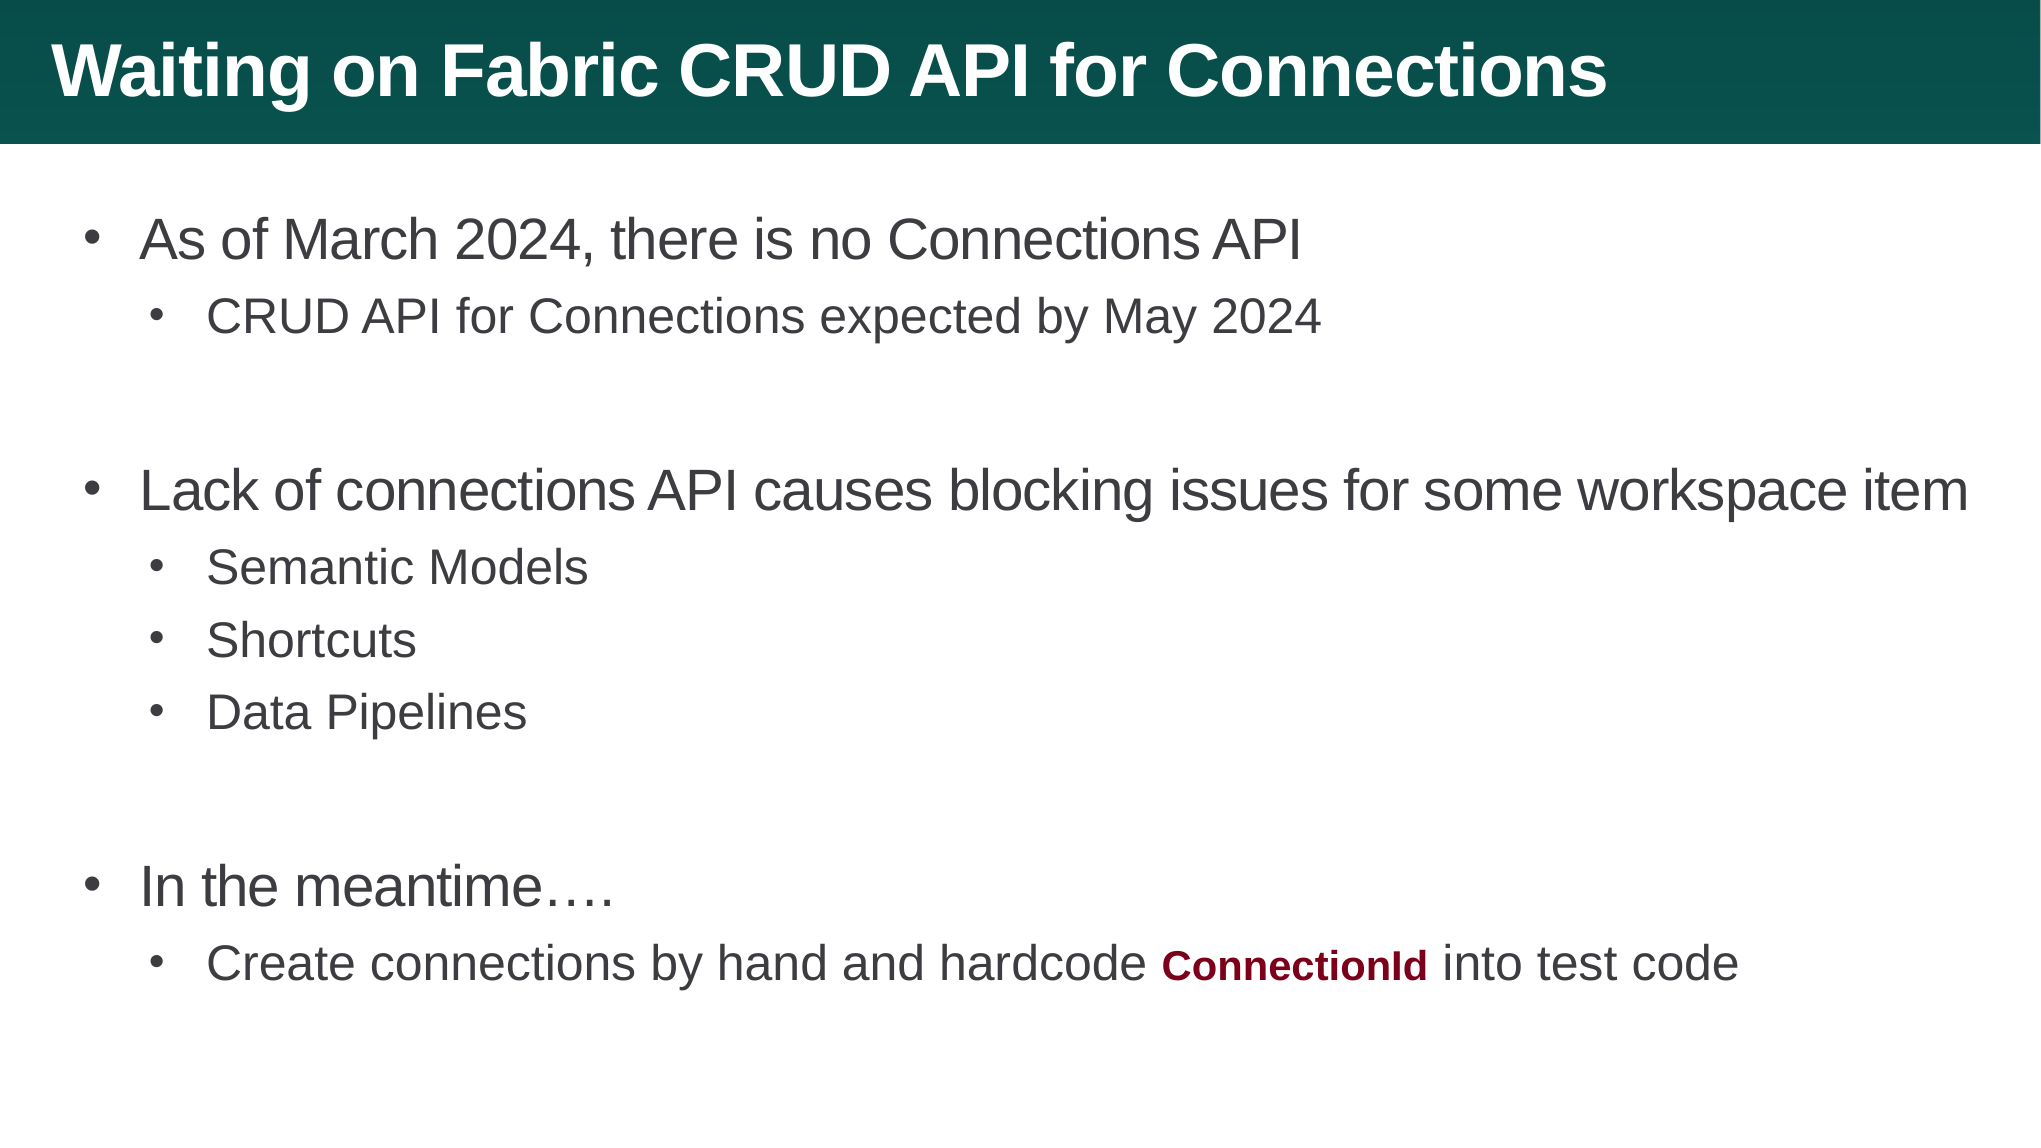

# Waiting on Fabric CRUD API for Connections
As of March 2024, there is no Connections API
CRUD API for Connections expected by May 2024

Lack of connections API causes blocking issues for some workspace item
Semantic Models
Shortcuts
Data Pipelines

In the meantime….
Create connections by hand and hardcode ConnectionId into test code